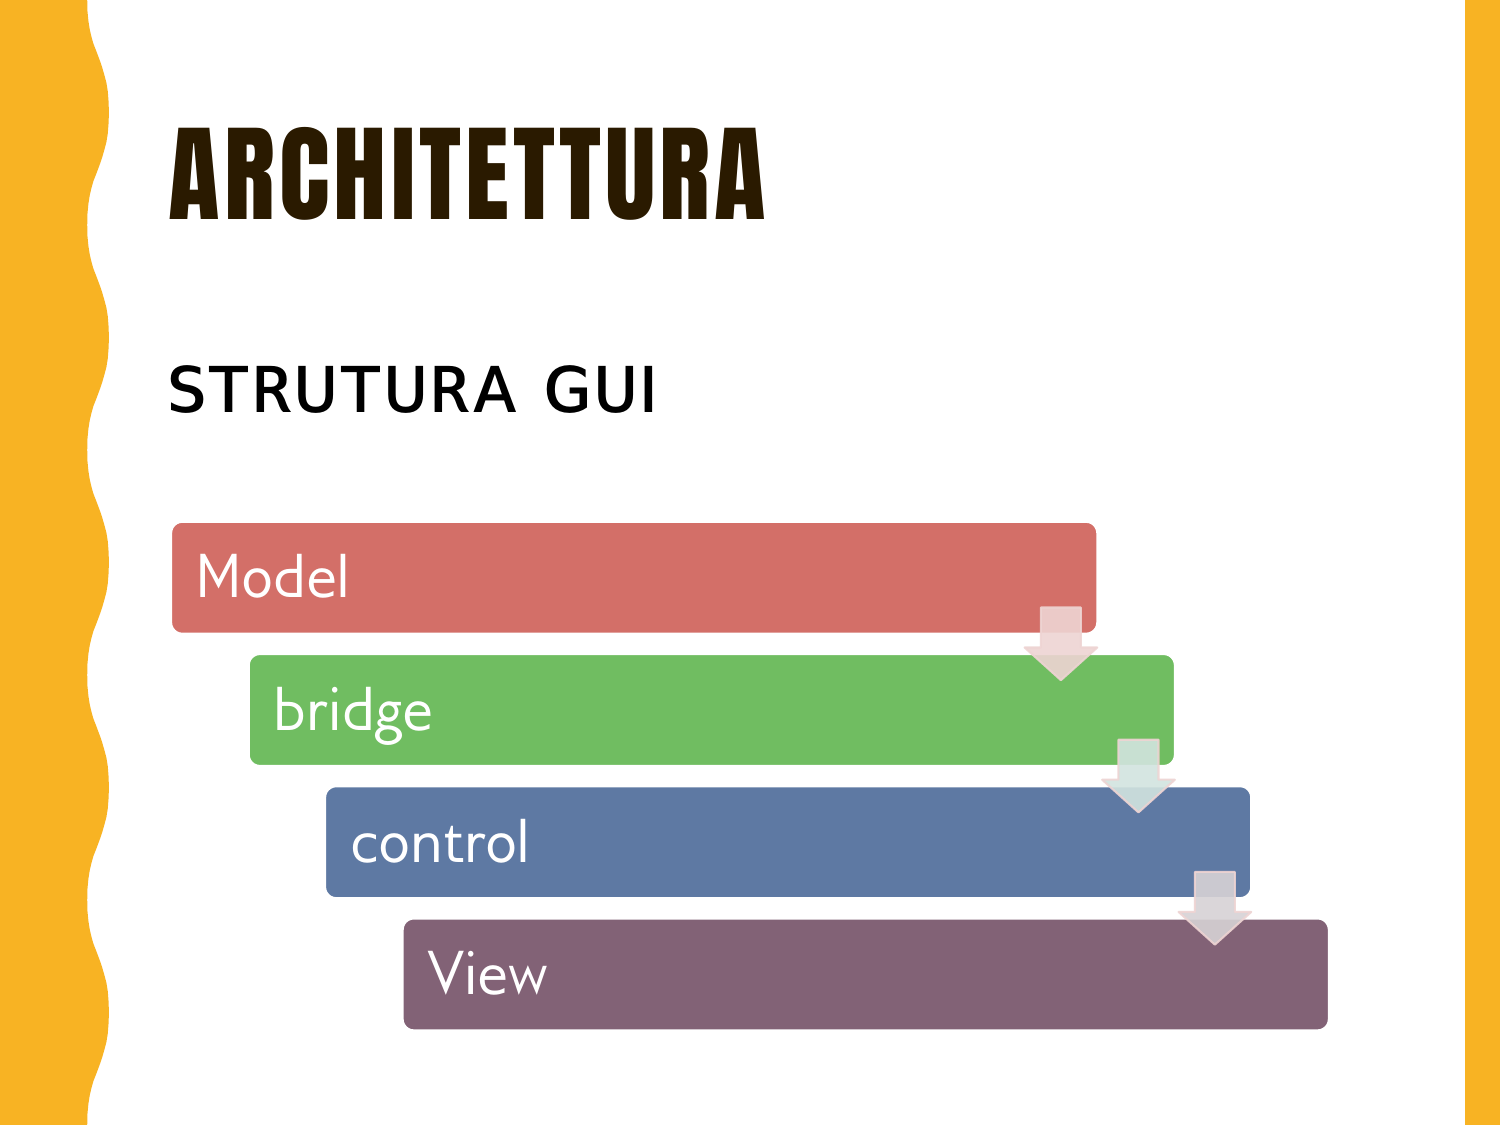

# Architettura
Strutura GUI
Model
bridge
control
View